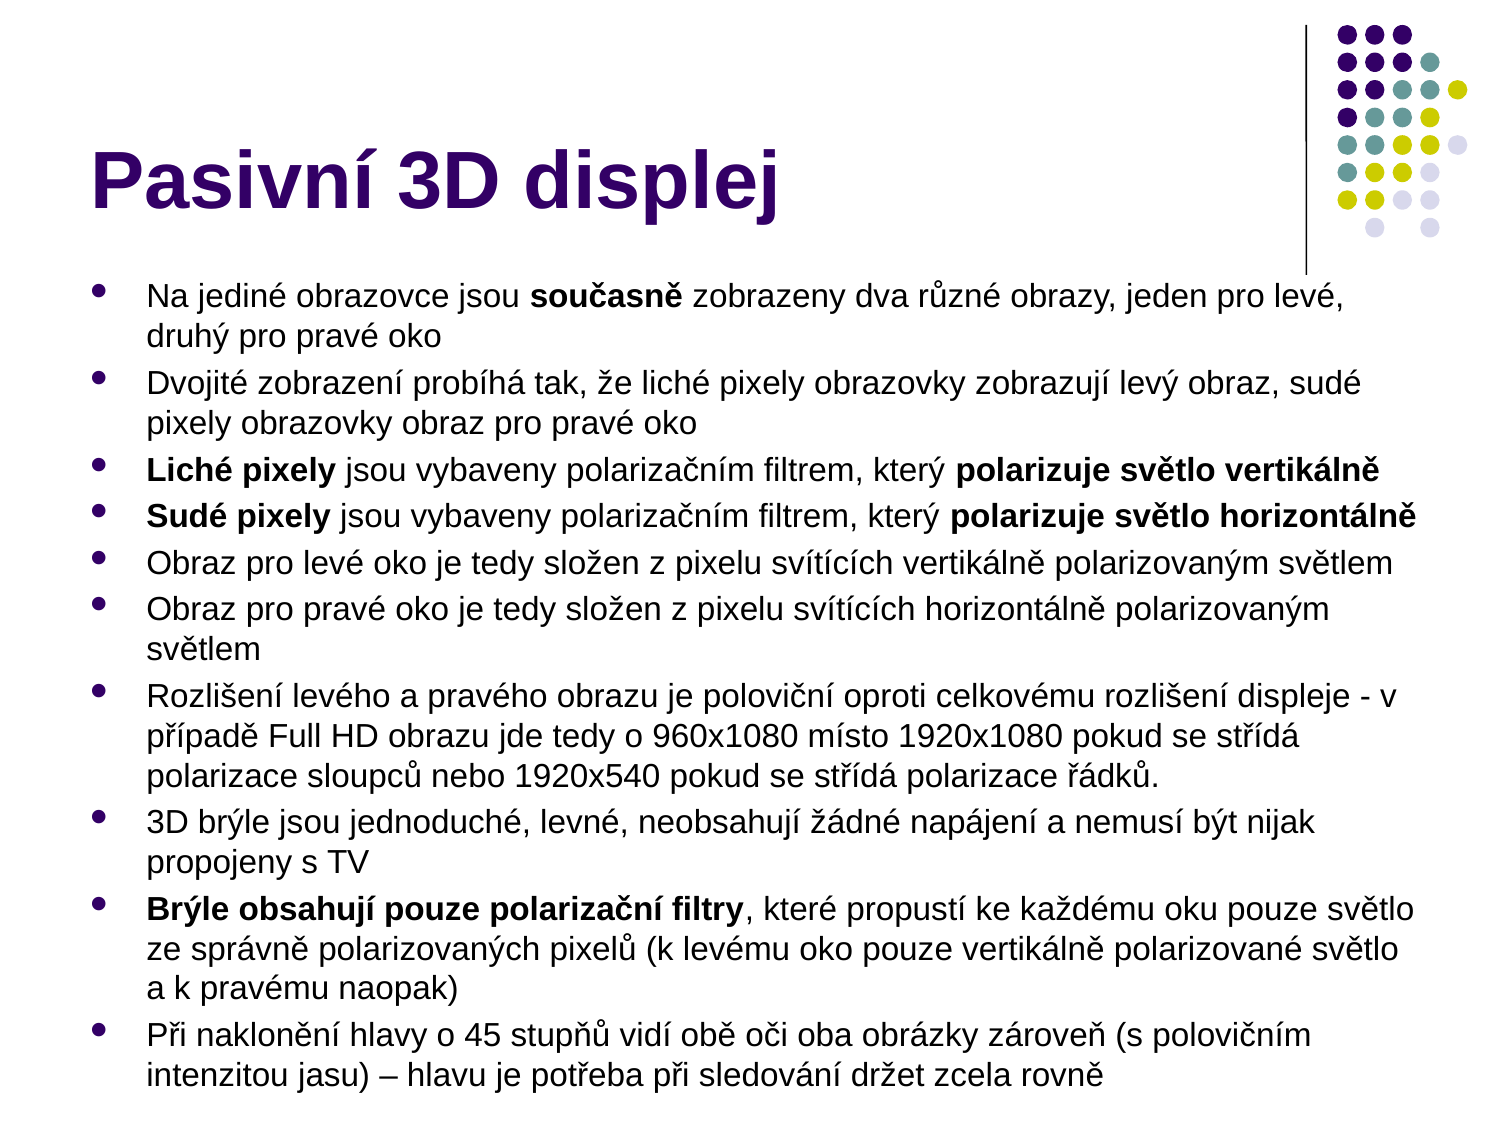

# Pasivní 3D displej
Na jediné obrazovce jsou současně zobrazeny dva různé obrazy, jeden pro levé, druhý pro pravé oko
Dvojité zobrazení probíhá tak, že liché pixely obrazovky zobrazují levý obraz, sudé pixely obrazovky obraz pro pravé oko
Liché pixely jsou vybaveny polarizačním filtrem, který polarizuje světlo vertikálně
Sudé pixely jsou vybaveny polarizačním filtrem, který polarizuje světlo horizontálně
Obraz pro levé oko je tedy složen z pixelu svítících vertikálně polarizovaným světlem
Obraz pro pravé oko je tedy složen z pixelu svítících horizontálně polarizovaným světlem
Rozlišení levého a pravého obrazu je poloviční oproti celkovému rozlišení displeje - v případě Full HD obrazu jde tedy o 960x1080 místo 1920x1080 pokud se střídá polarizace sloupců nebo 1920x540 pokud se střídá polarizace řádků.
3D brýle jsou jednoduché, levné, neobsahují žádné napájení a nemusí být nijak propojeny s TV
Brýle obsahují pouze polarizační filtry, které propustí ke každému oku pouze světlo ze správně polarizovaných pixelů (k levému oko pouze vertikálně polarizované světlo a k pravému naopak)
Při naklonění hlavy o 45 stupňů vidí obě oči oba obrázky zároveň (s polovičním intenzitou jasu) – hlavu je potřeba při sledování držet zcela rovně